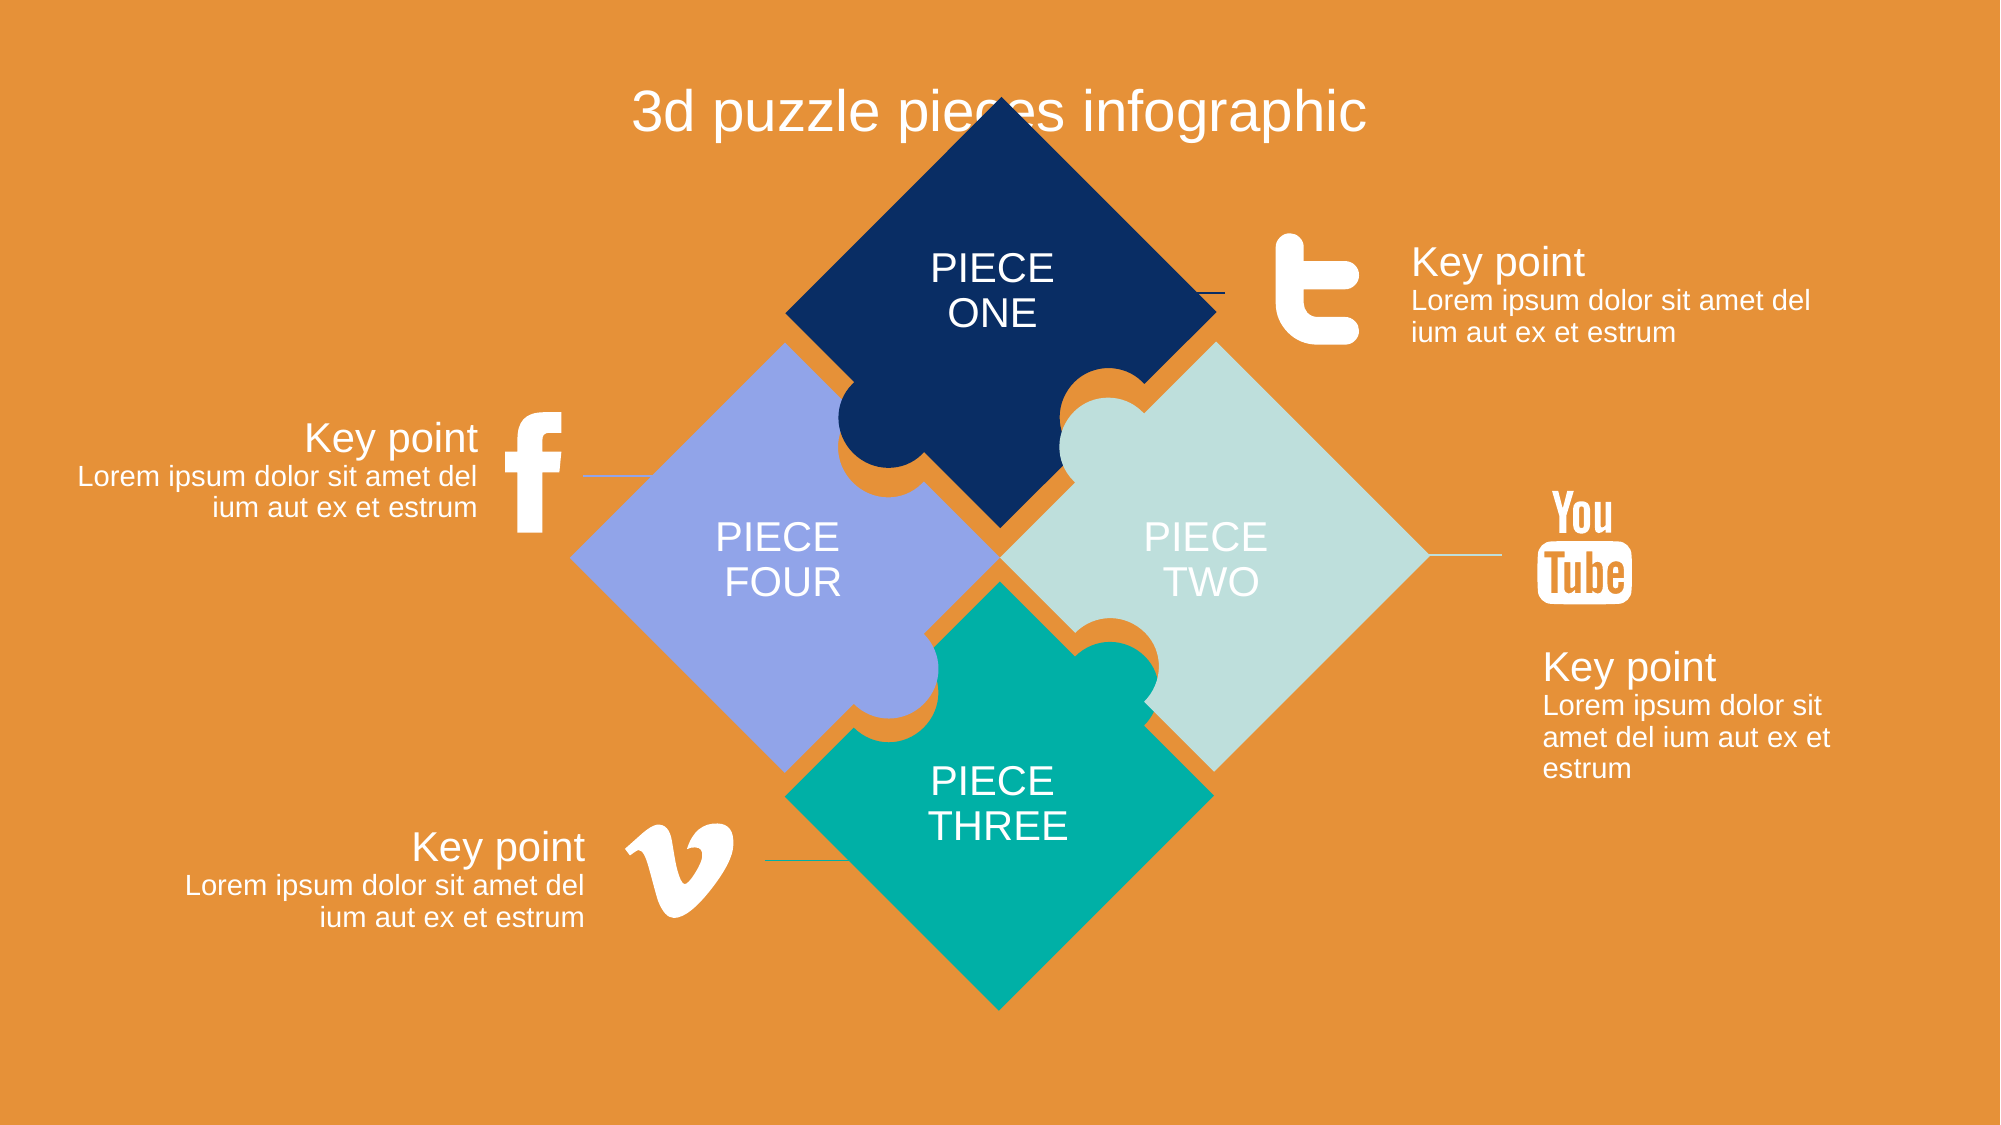

# 3d puzzle pieces infographic

PIECE
ONE

PIECE
FOUR
PIECE
TWO

PIECE
THREE

Key point
Lorem ipsum dolor sit amet del ium aut ex et estrum
Key point
Lorem ipsum dolor sit amet del ium aut ex et estrum

Key point
Lorem ipsum dolor sit amet del ium aut ex et estrum
Key point
Lorem ipsum dolor sit amet del ium aut ex et estrum